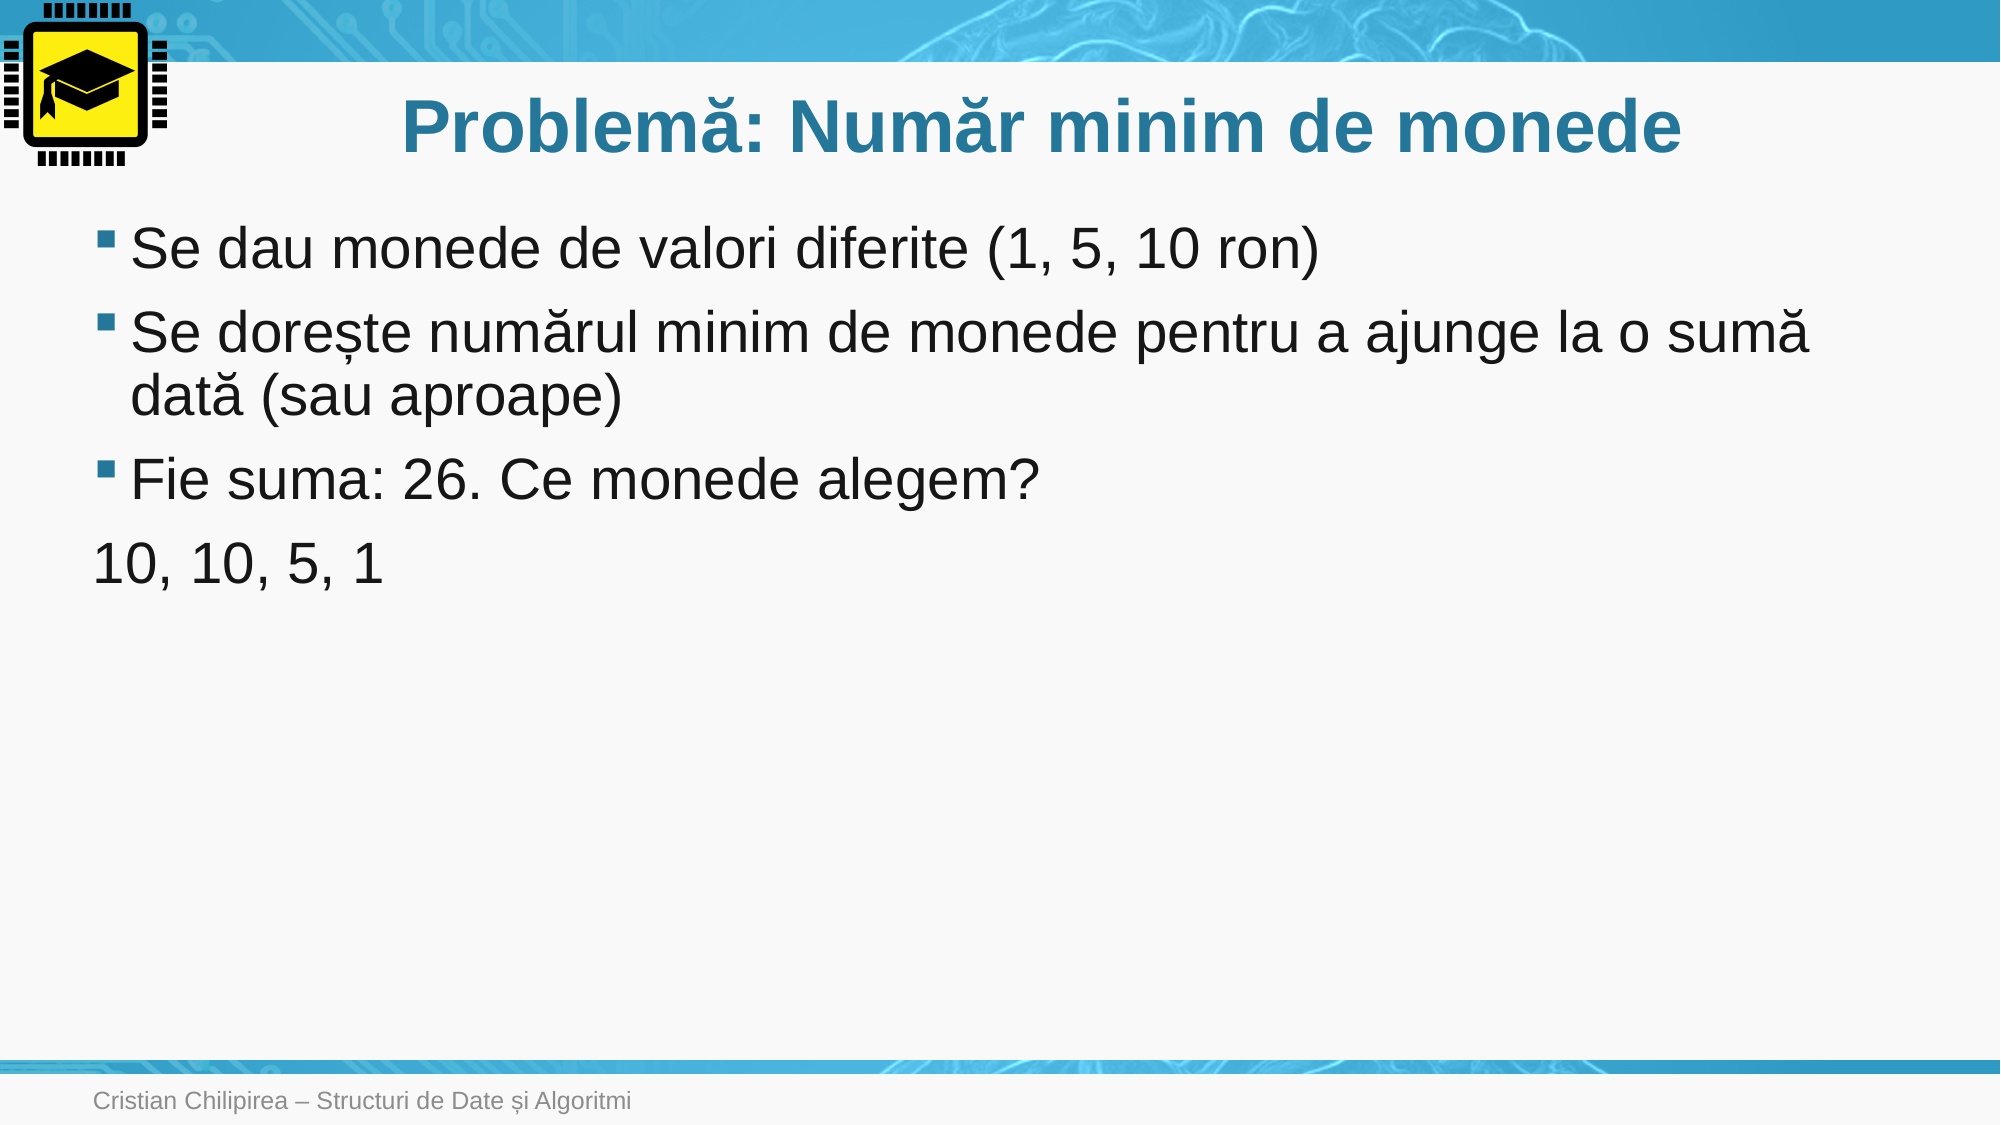

# Problemă: Număr minim de monede
Se dau monede de valori diferite (1, 5, 10 ron)
Se dorește numărul minim de monede pentru a ajunge la o sumă dată (sau aproape)
Fie suma: 26. Ce monede alegem?
10, 10, 5, 1

Cristian Chilipirea – Structuri de Date și Algoritmi